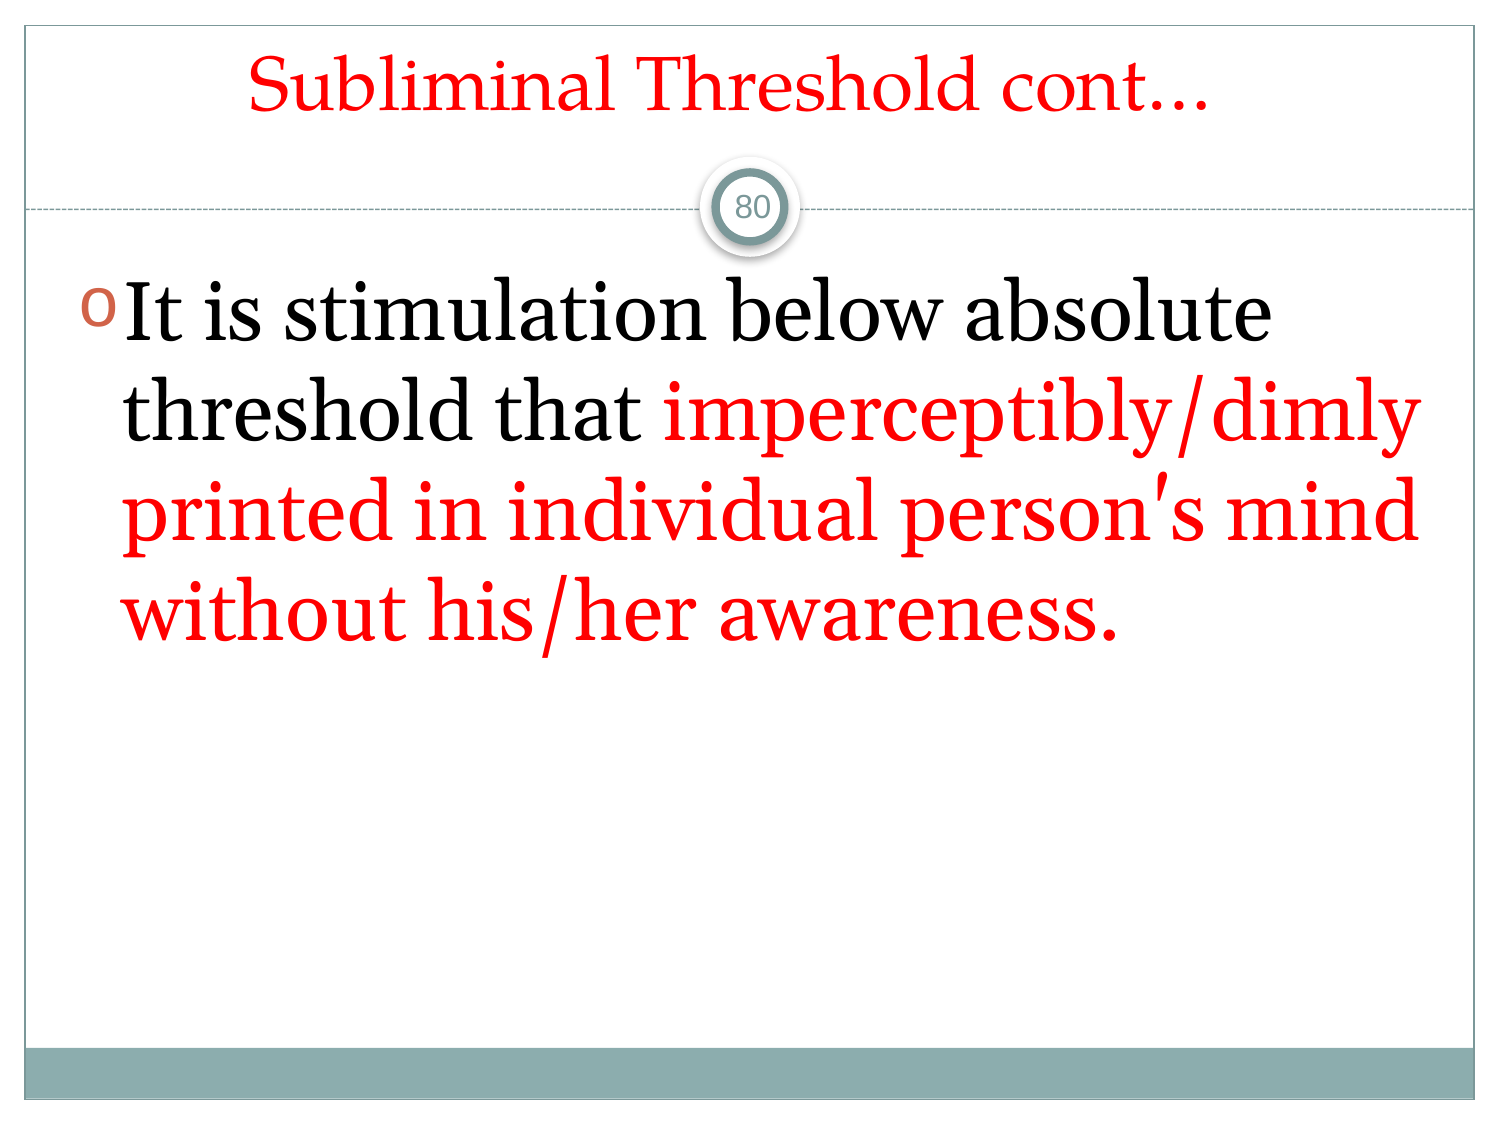

# Subliminal Threshold cont…
80
It is stimulation below absolute threshold that imperceptibly/dimly printed in individual person's mind without his/her awareness.